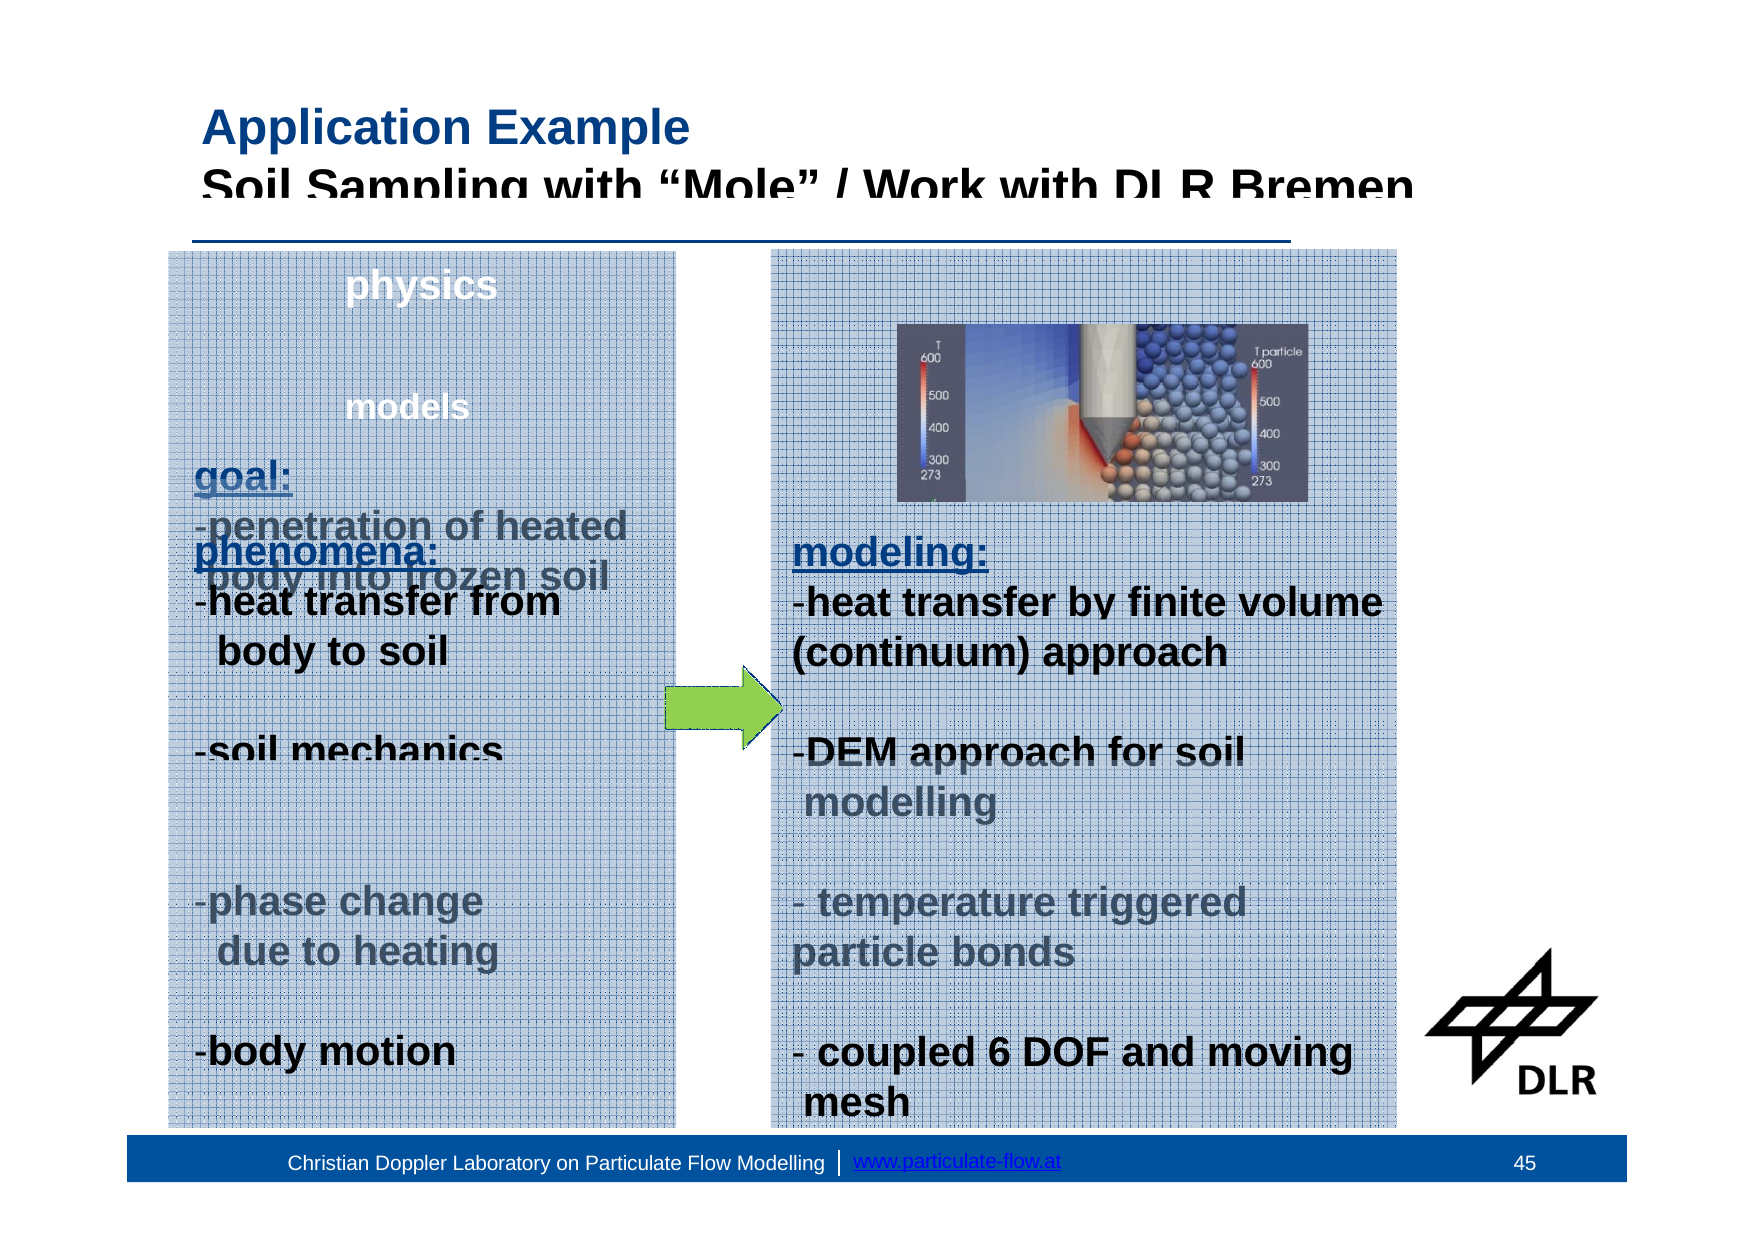

# Application Example
Soil Sampling with “Mole” / Work with DLR Bremen

physics	models
goal:
-penetration of heated  body into frozen soil

phenomena:
-heat transfer from
modeling:
-heat transfer by finite volume

body to soil
(continuum) approach

-soil mechanics
-DEM approach for soil  modelling

-phase change
- temperature triggered
due to heating
particle bonds

-body motion
- coupled 6 DOF and moving  mesh

45
www.particulate-flow.at
Christian Doppler Laboratory on Particulate Flow Modelling